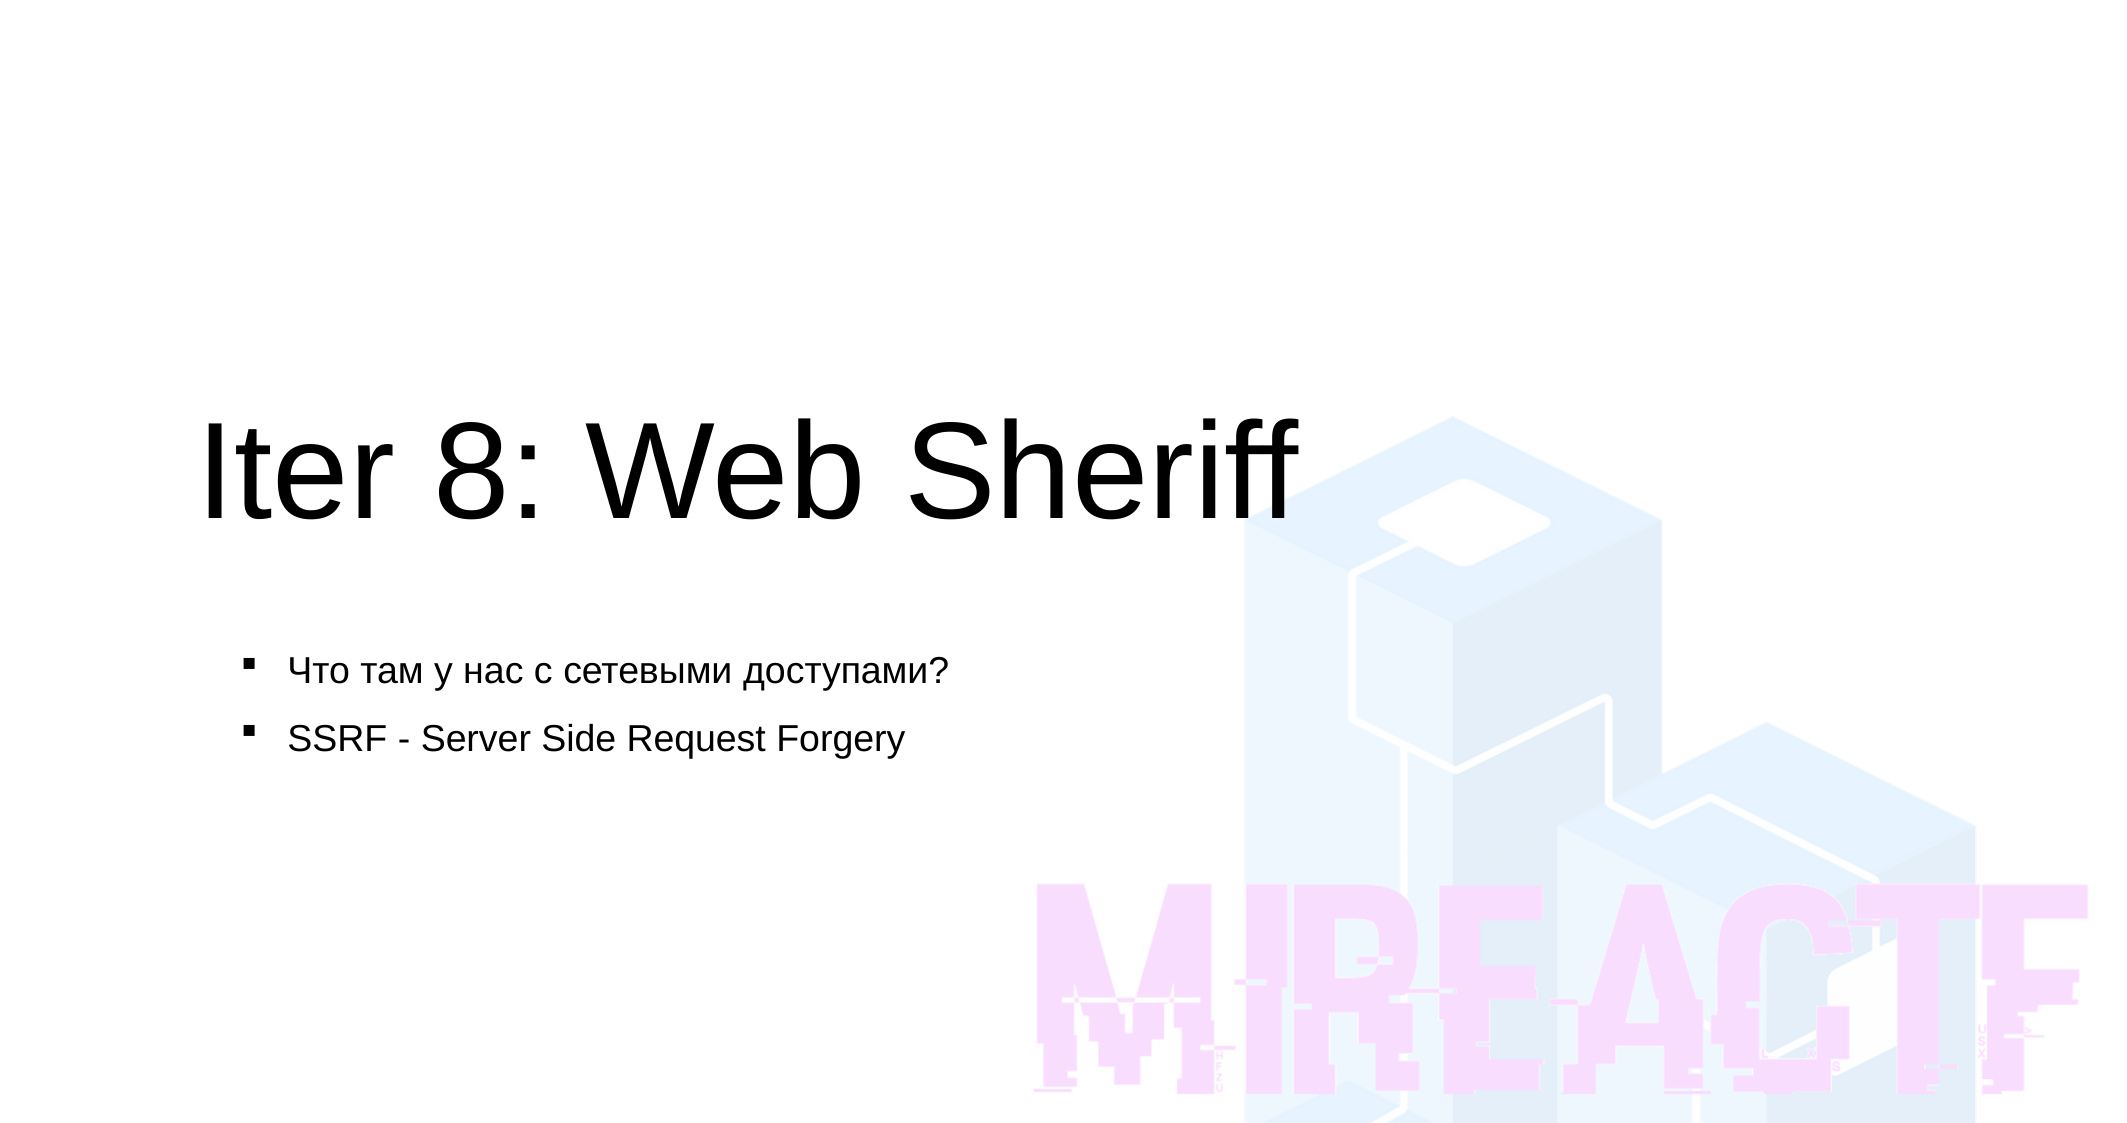

Введение в базовый криптоанализ

Iter 8: Web Sheriff

Что там у нас с сетевыми доступами?
SSRF - Server Side Request Forgery